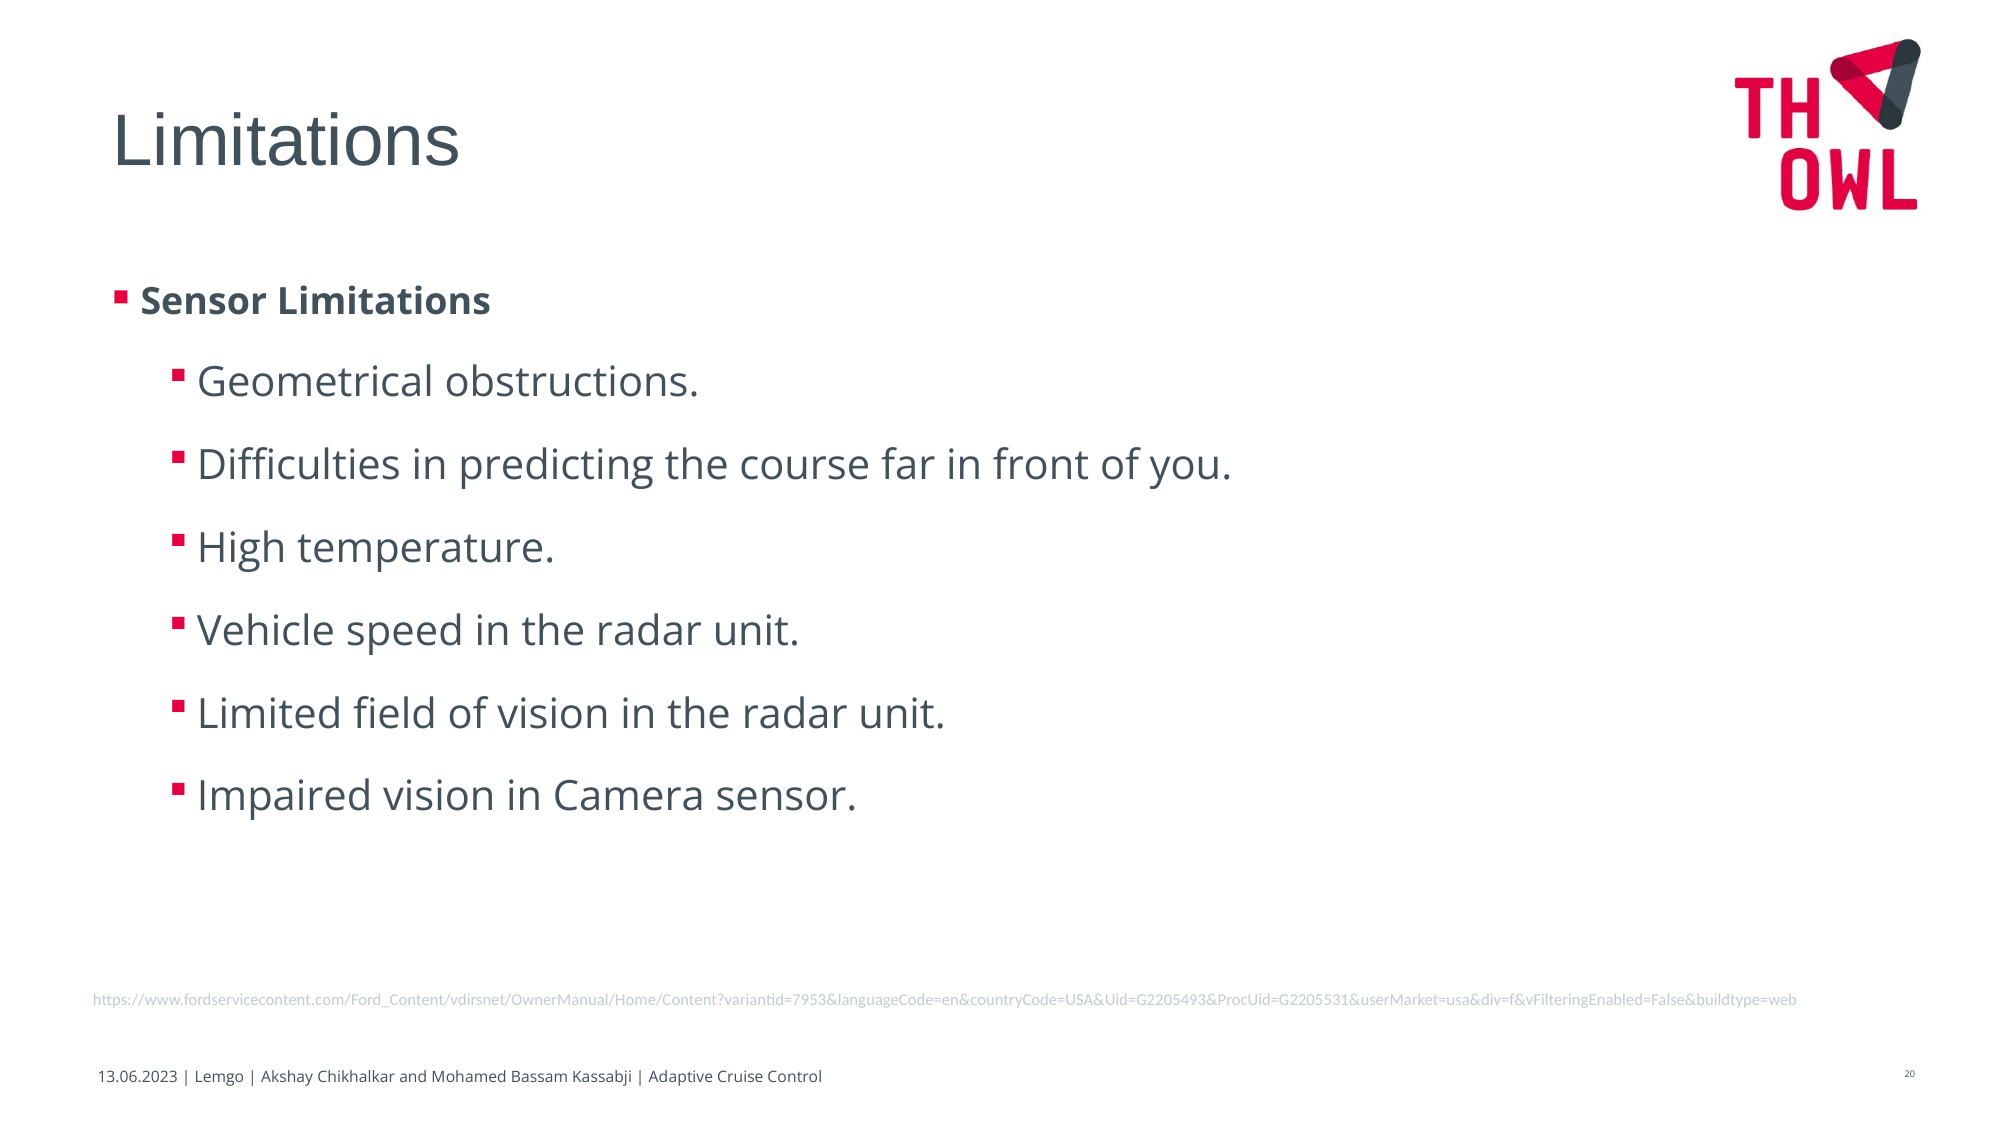

Limitations
Sensor Limitations
Geometrical obstructions.
Difficulties in predicting the course far in front of you.
High temperature.
Vehicle speed in the radar unit.
Limited field of vision in the radar unit.
Impaired vision in Camera sensor.

https://www.fordservicecontent.com/Ford_Content/vdirsnet/OwnerManual/Home/Content?variantid=7953&languageCode=en&countryCode=USA&Uid=G2205493&ProcUid=G2205531&userMarket=usa&div=f&vFilteringEnabled=False&buildtype=web